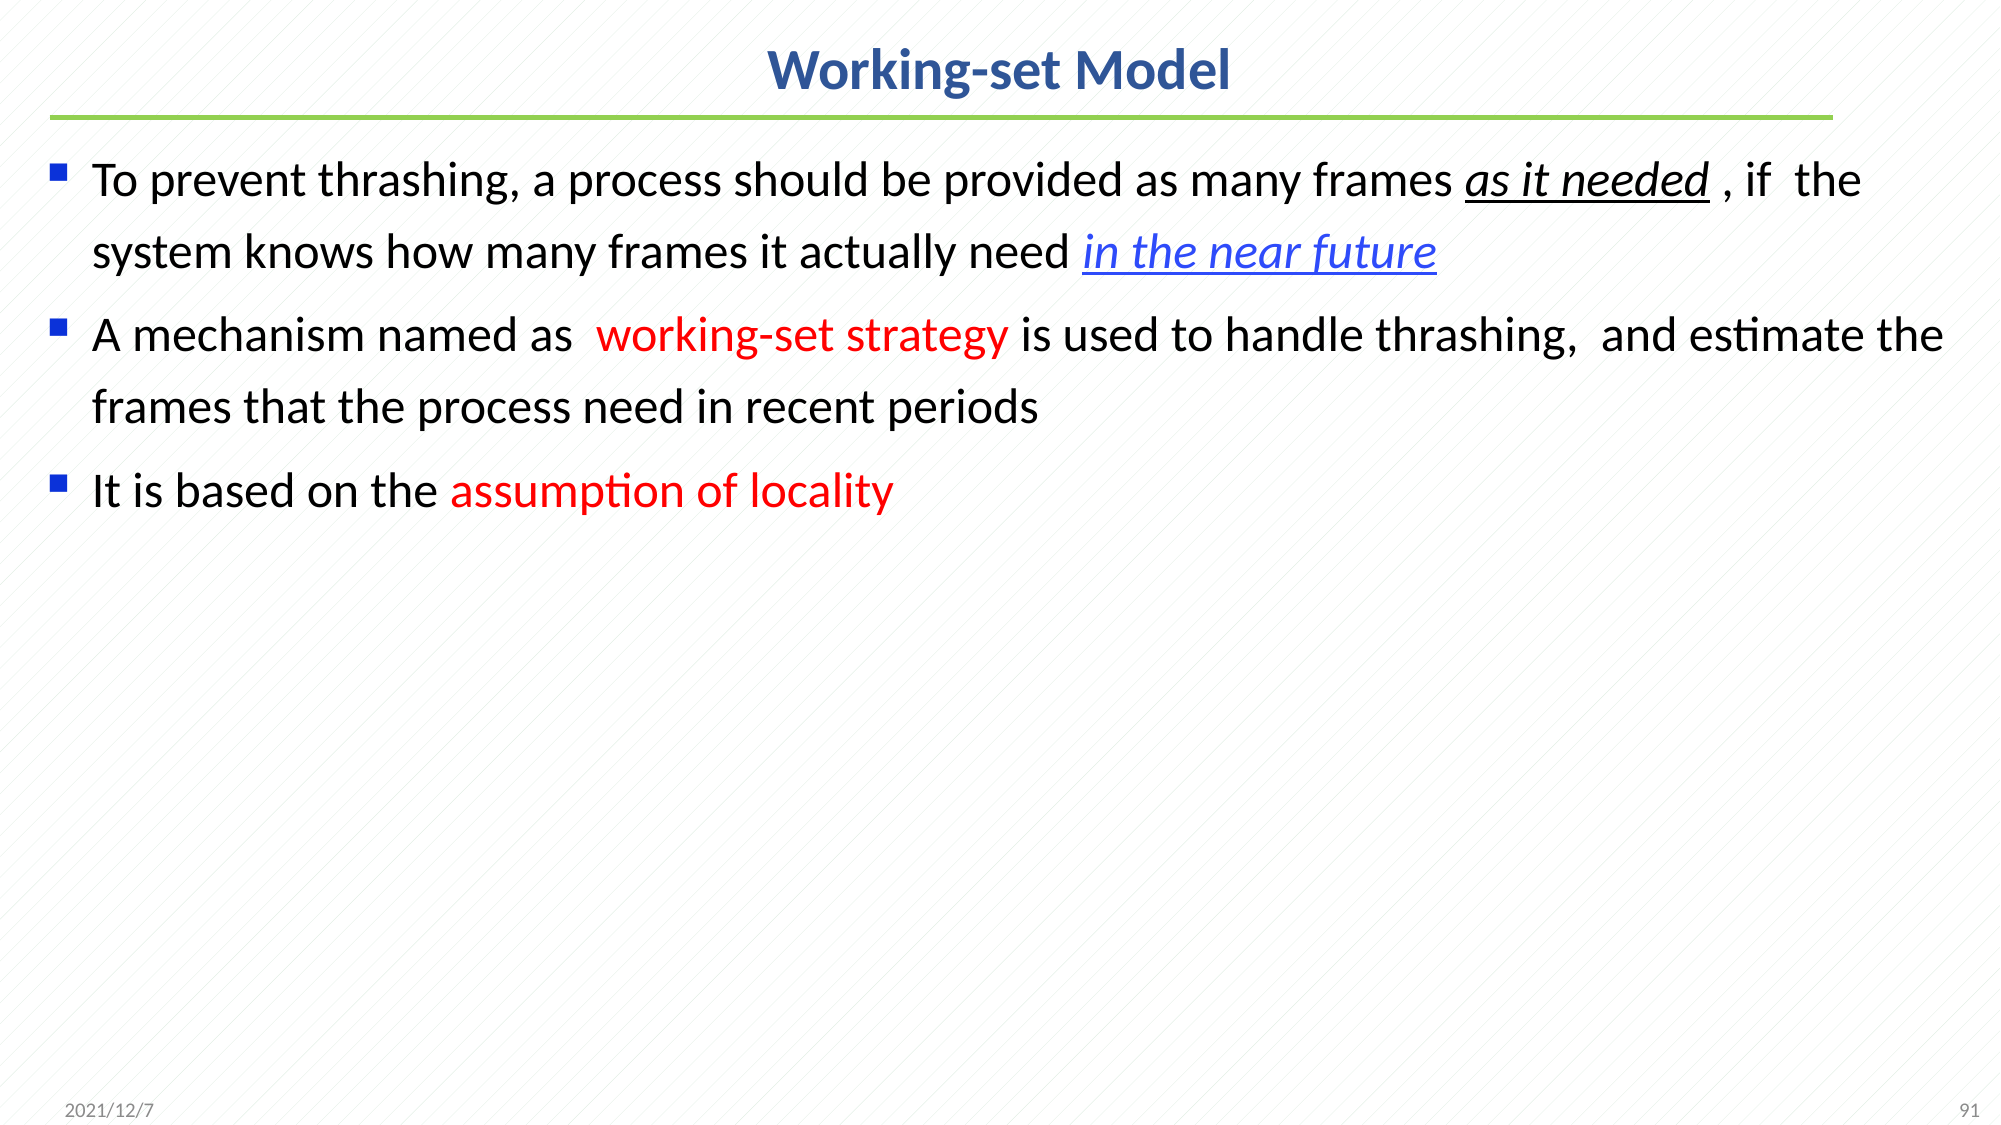

# Working-set Model
To prevent thrashing, a process should be provided as many frames as it needed , if  the system knows how many frames it actually need in the near future
A mechanism named as  working-set strategy is used to handle thrashing,  and estimate the frames that the process need in recent periods
It is based on the assumption of locality

91
2021/12/7